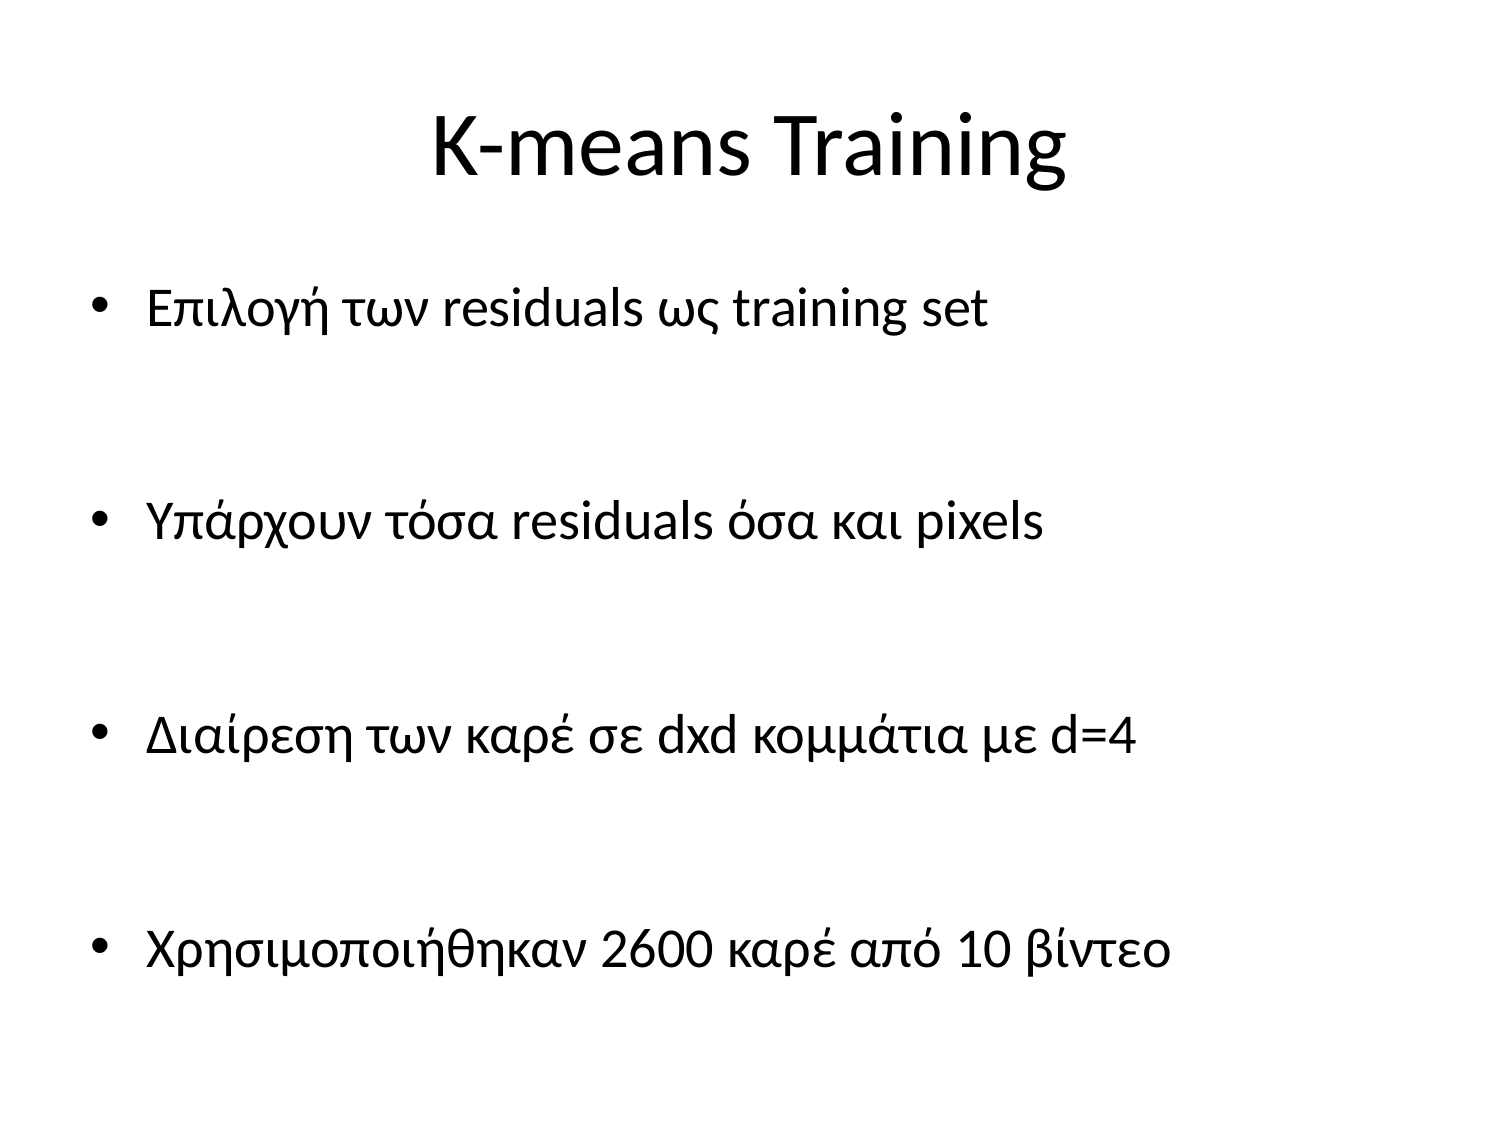

# K-means Training
Επιλογή των residuals ως training set
Υπάρχουν τόσα residuals όσα και pixels
Διαίρεση των καρέ σε dxd κομμάτια με d=4
Χρησιμοποιήθηκαν 2600 καρέ από 10 βίντεο